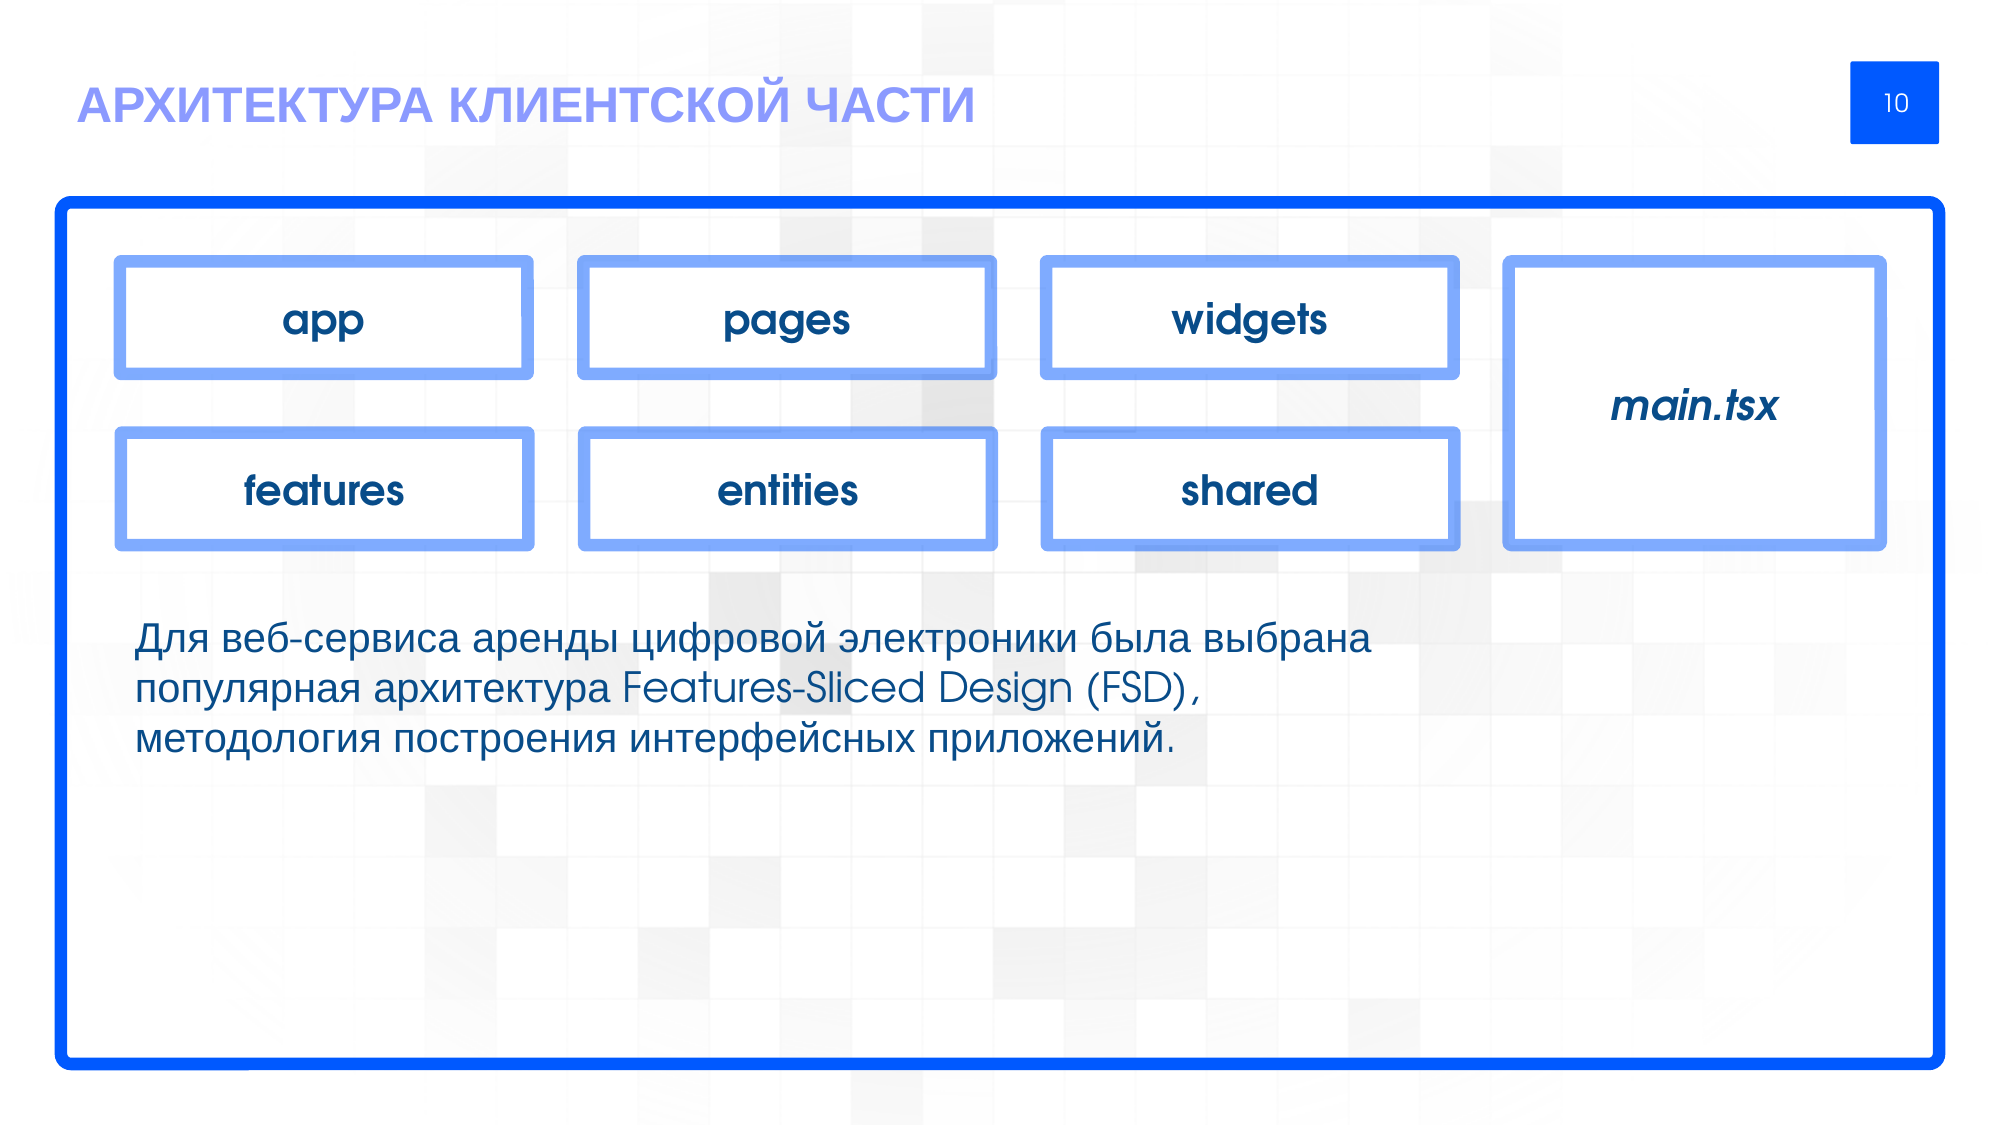

АРХИТЕКТУРА КЛИЕНТСКОЙ ЧАСТИ
10

main.tsx
app
pages
widgets
features
entities
shared
Для веб-сервиса аренды цифровой электроники была выбрана популярная архитектура Features-Sliced Design (FSD), методология построения интерфейсных приложений.